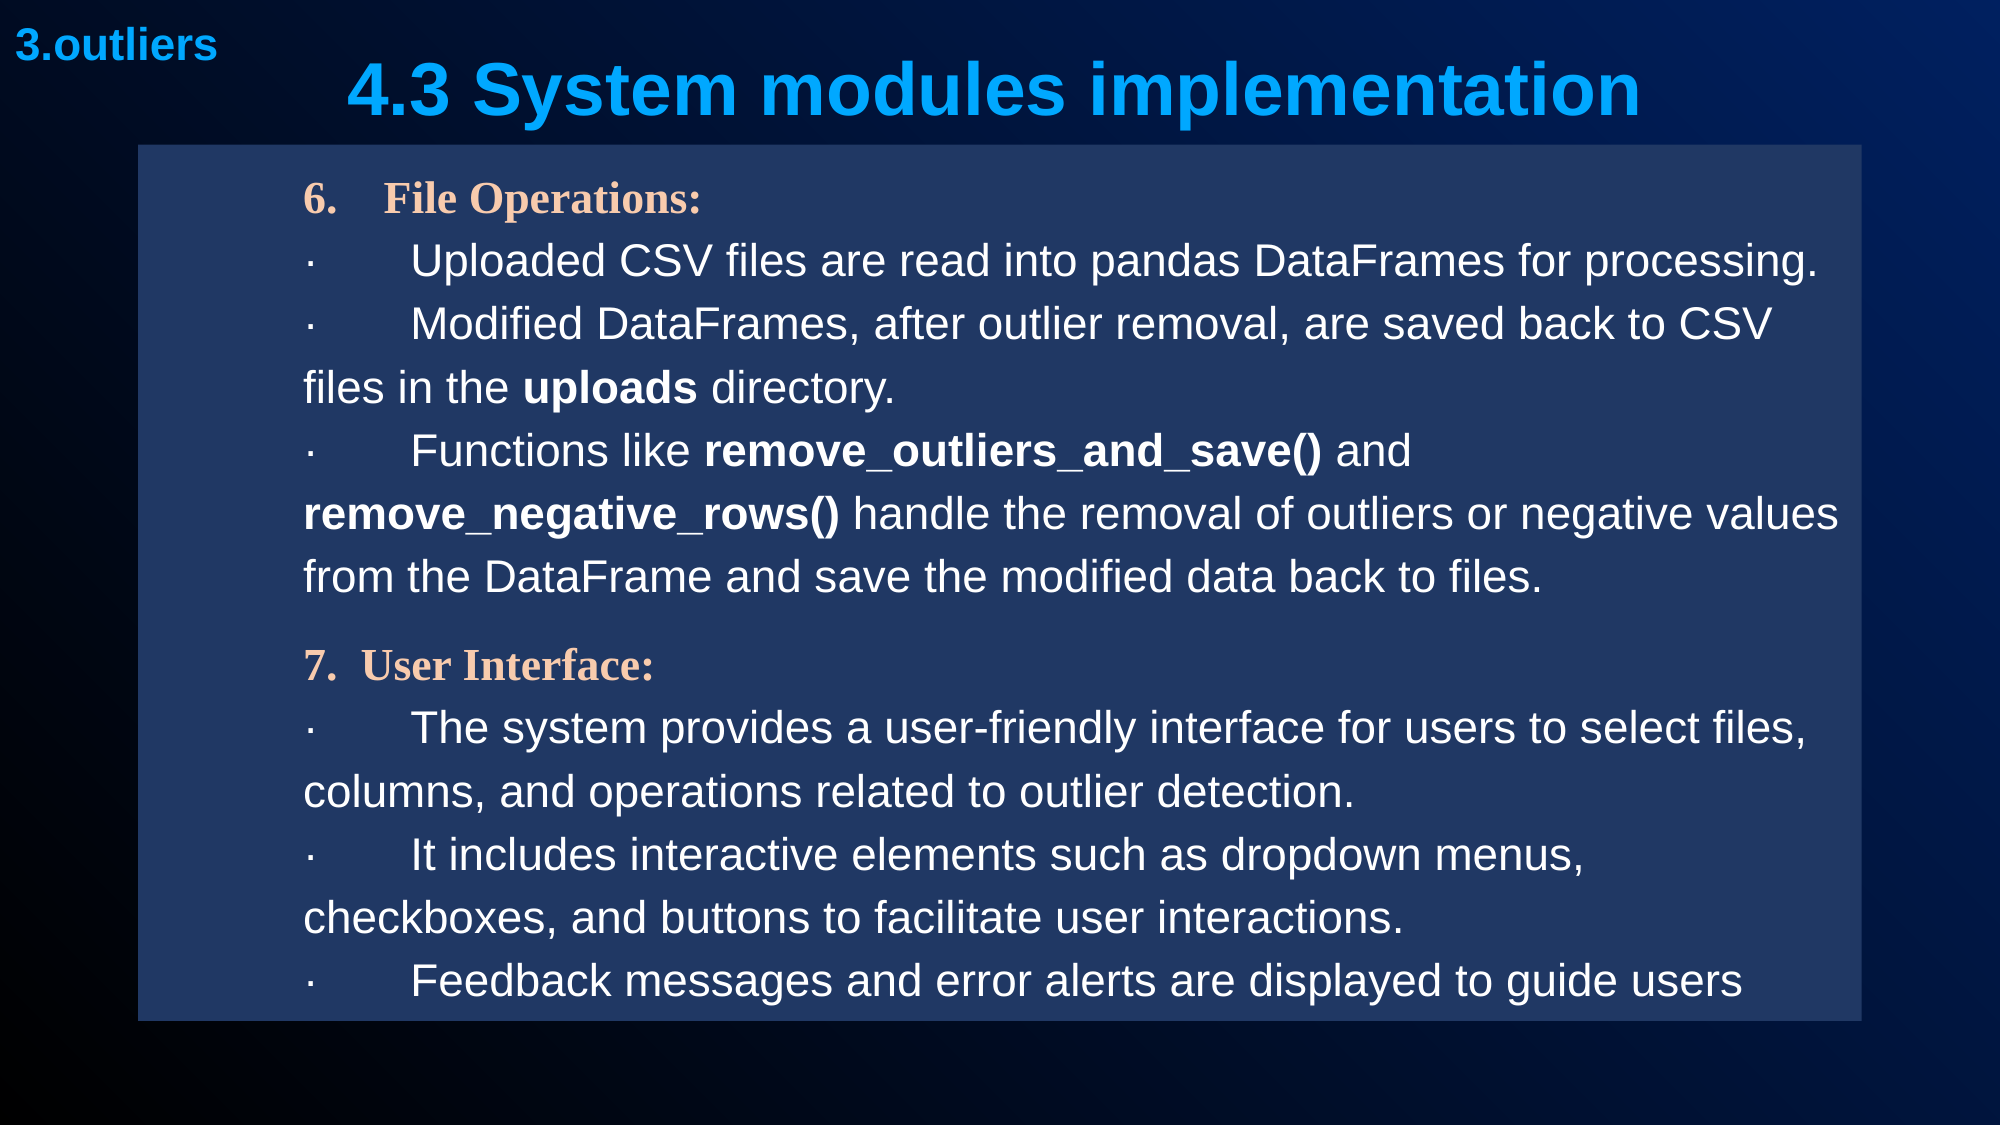

3.outliers
4.3 System modules implementation
6.    File Operations:
·        Uploaded CSV files are read into pandas DataFrames for processing.
·        Modified DataFrames, after outlier removal, are saved back to CSV files in the uploads directory.
·        Functions like remove_outliers_and_save() and remove_negative_rows() handle the removal of outliers or negative values from the DataFrame and save the modified data back to files.
7.  User Interface:
·        The system provides a user-friendly interface for users to select files, columns, and operations related to outlier detection.
·        It includes interactive elements such as dropdown menus, checkboxes, and buttons to facilitate user interactions.
·        Feedback messages and error alerts are displayed to guide users